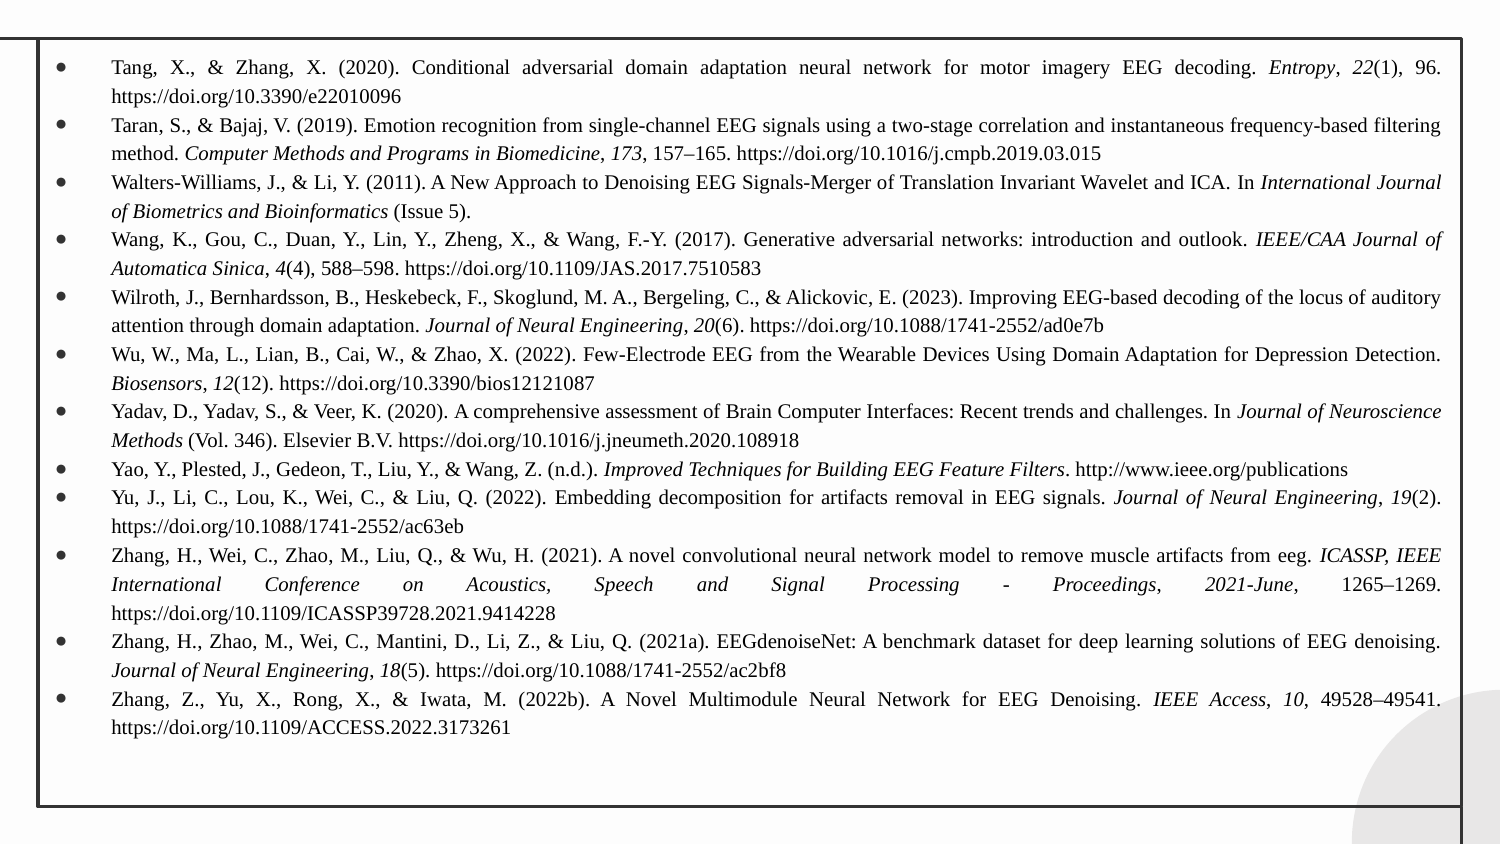

Tang, X., & Zhang, X. (2020). Conditional adversarial domain adaptation neural network for motor imagery EEG decoding. Entropy, 22(1), 96. https://doi.org/10.3390/e22010096
Taran, S., & Bajaj, V. (2019). Emotion recognition from single-channel EEG signals using a two-stage correlation and instantaneous frequency-based filtering method. Computer Methods and Programs in Biomedicine, 173, 157–165. https://doi.org/10.1016/j.cmpb.2019.03.015
Walters-Williams, J., & Li, Y. (2011). A New Approach to Denoising EEG Signals-Merger of Translation Invariant Wavelet and ICA. In International Journal of Biometrics and Bioinformatics (Issue 5).
Wang, K., Gou, C., Duan, Y., Lin, Y., Zheng, X., & Wang, F.-Y. (2017). Generative adversarial networks: introduction and outlook. IEEE/CAA Journal of Automatica Sinica, 4(4), 588–598. https://doi.org/10.1109/JAS.2017.7510583
Wilroth, J., Bernhardsson, B., Heskebeck, F., Skoglund, M. A., Bergeling, C., & Alickovic, E. (2023). Improving EEG-based decoding of the locus of auditory attention through domain adaptation. Journal of Neural Engineering, 20(6). https://doi.org/10.1088/1741-2552/ad0e7b
Wu, W., Ma, L., Lian, B., Cai, W., & Zhao, X. (2022). Few-Electrode EEG from the Wearable Devices Using Domain Adaptation for Depression Detection. Biosensors, 12(12). https://doi.org/10.3390/bios12121087
Yadav, D., Yadav, S., & Veer, K. (2020). A comprehensive assessment of Brain Computer Interfaces: Recent trends and challenges. In Journal of Neuroscience Methods (Vol. 346). Elsevier B.V. https://doi.org/10.1016/j.jneumeth.2020.108918
Yao, Y., Plested, J., Gedeon, T., Liu, Y., & Wang, Z. (n.d.). Improved Techniques for Building EEG Feature Filters. http://www.ieee.org/publications
Yu, J., Li, C., Lou, K., Wei, C., & Liu, Q. (2022). Embedding decomposition for artifacts removal in EEG signals. Journal of Neural Engineering, 19(2). https://doi.org/10.1088/1741-2552/ac63eb
Zhang, H., Wei, C., Zhao, M., Liu, Q., & Wu, H. (2021). A novel convolutional neural network model to remove muscle artifacts from eeg. ICASSP, IEEE International Conference on Acoustics, Speech and Signal Processing - Proceedings, 2021-June, 1265–1269. https://doi.org/10.1109/ICASSP39728.2021.9414228
Zhang, H., Zhao, M., Wei, C., Mantini, D., Li, Z., & Liu, Q. (2021a). EEGdenoiseNet: A benchmark dataset for deep learning solutions of EEG denoising. Journal of Neural Engineering, 18(5). https://doi.org/10.1088/1741-2552/ac2bf8
Zhang, Z., Yu, X., Rong, X., & Iwata, M. (2022b). A Novel Multimodule Neural Network for EEG Denoising. IEEE Access, 10, 49528–49541. https://doi.org/10.1109/ACCESS.2022.3173261